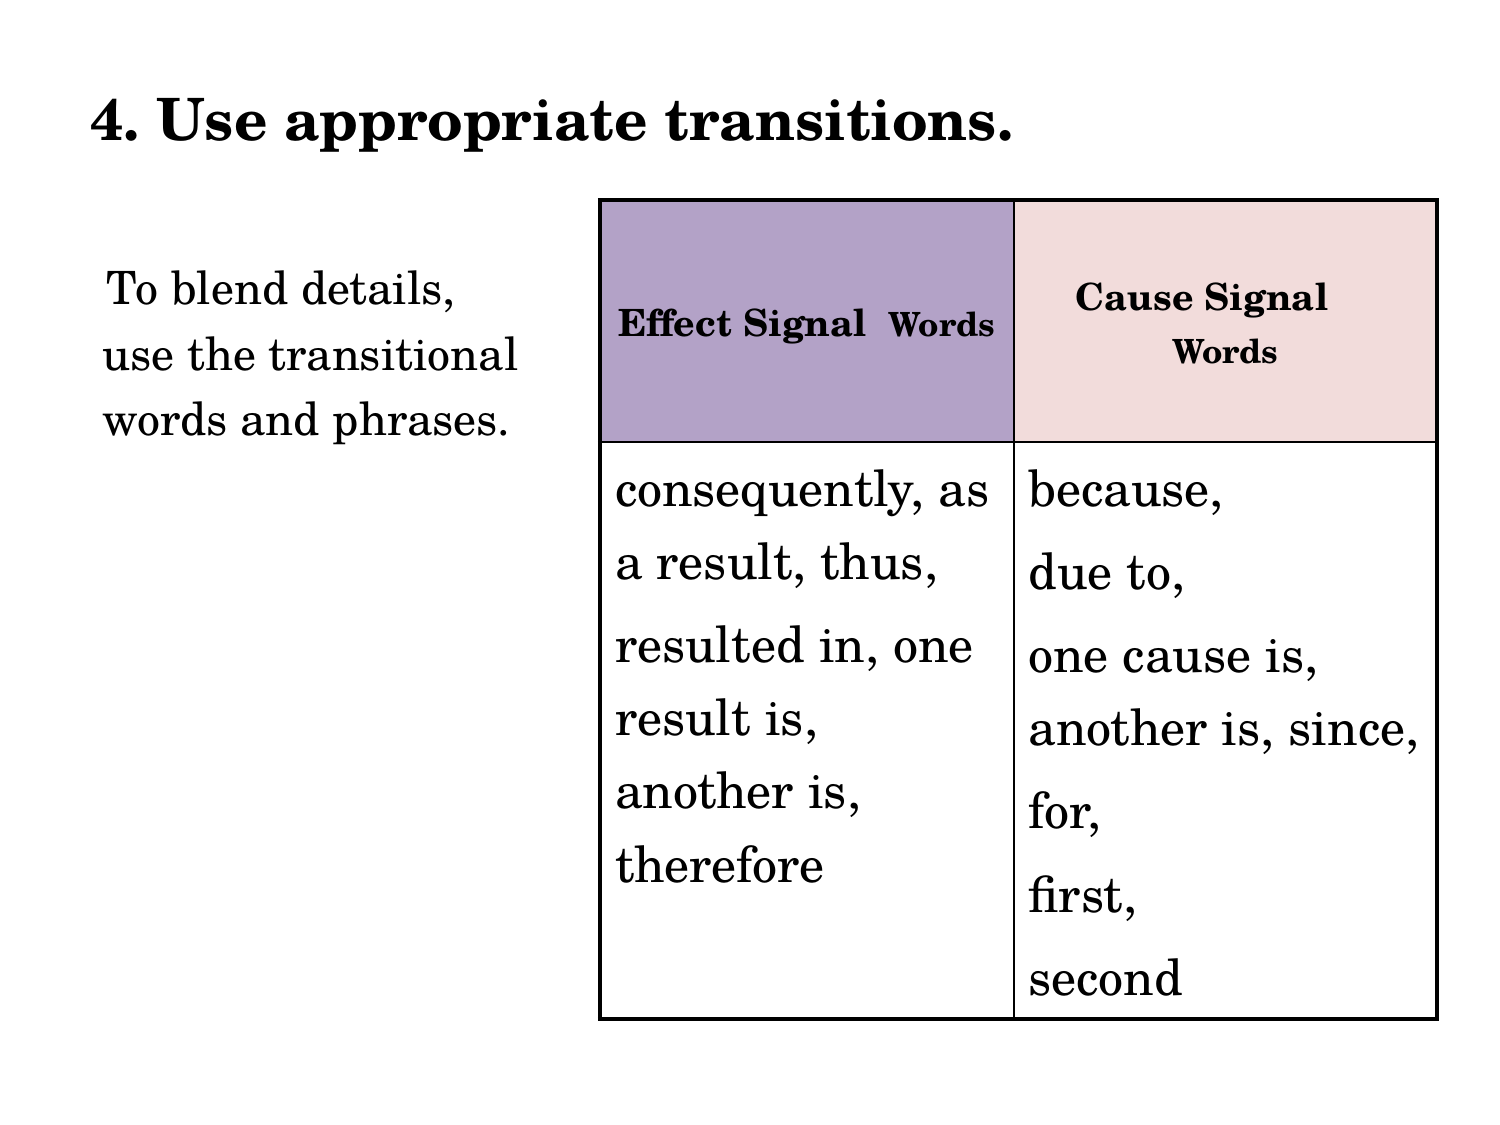

4. Use appropriate transitions.

 To blend details,
 use the transitional
 words and phrases.

| Effect Signal Words | Cause Signal Words |
| --- | --- |
| consequently, as a result, thus, resulted in, one result is, another is, therefore | because, due to, one cause is, another is, since, for, first, second |